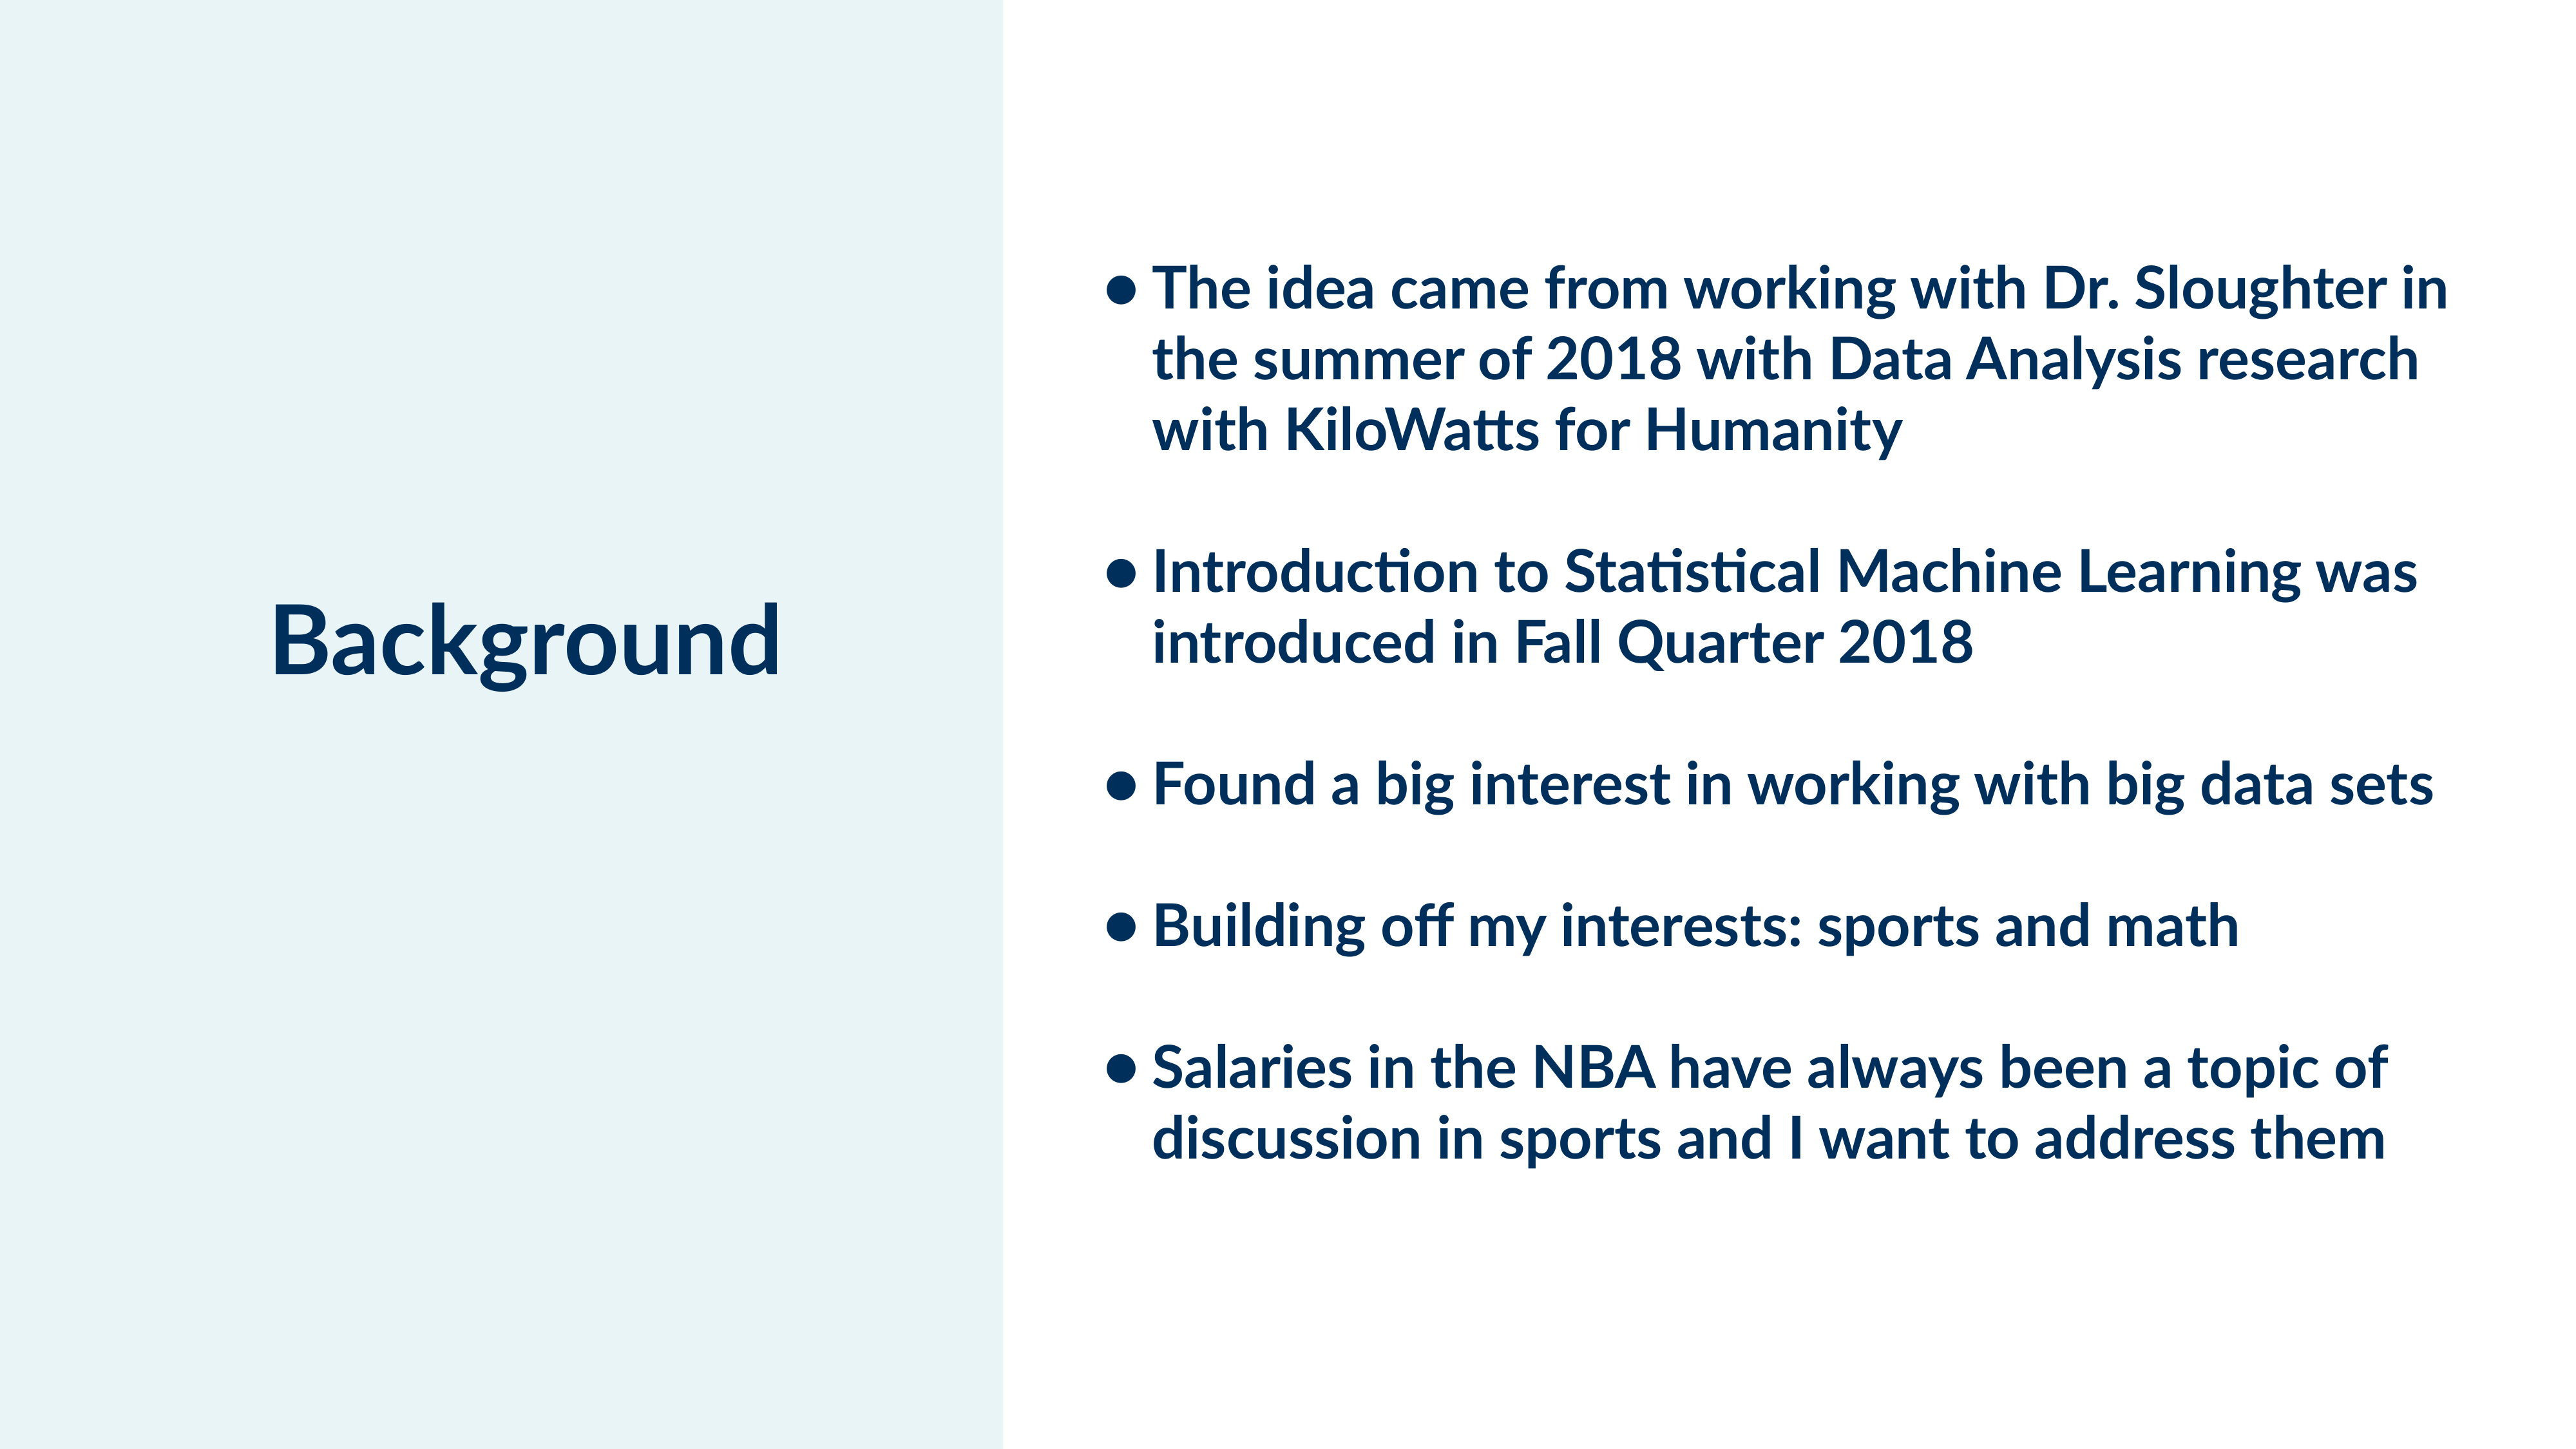

The idea came from working with Dr. Sloughter in the summer of 2018 with Data Analysis research with KiloWatts for Humanity

Introduction to Statistical Machine Learning was introduced in Fall Quarter 2018
Found a big interest in working with big data sets
Building off my interests: sports and math
Salaries in the NBA have always been a topic of discussion in sports and I want to address them

Background